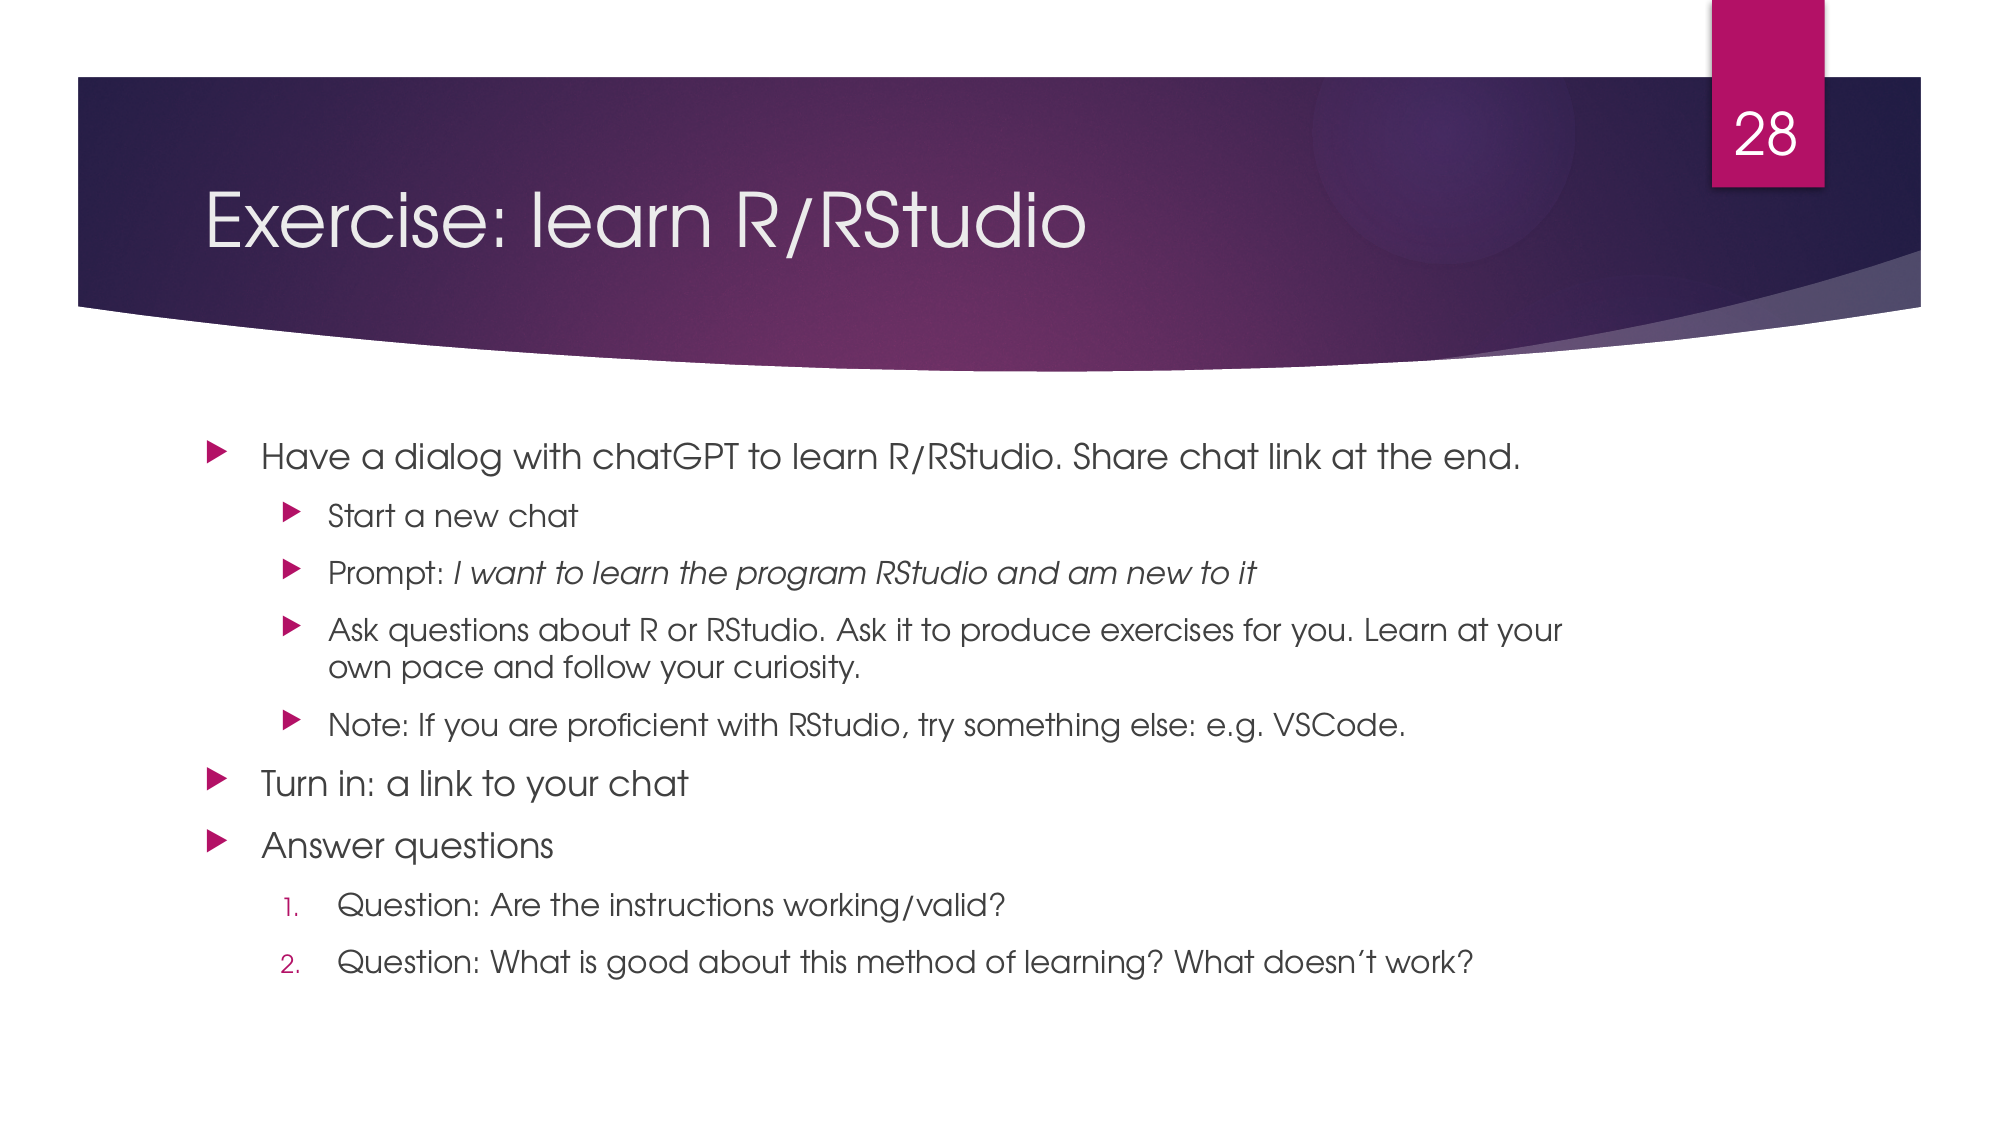

28
# Exercise: learn R/RStudio
Have a dialog with chatGPT to learn R/RStudio. Share chat link at the end.
Start a new chat
Prompt: I want to learn the program RStudio and am new to it
Ask questions about R or RStudio. Ask it to produce exercises for you. Learn at your own pace and follow your curiosity.
Note: If you are proficient with RStudio, try something else: e.g. VSCode.
Turn in: a link to your chat
Answer questions
Question: Are the instructions working/valid?
Question: What is good about this method of learning? What doesn’t work?